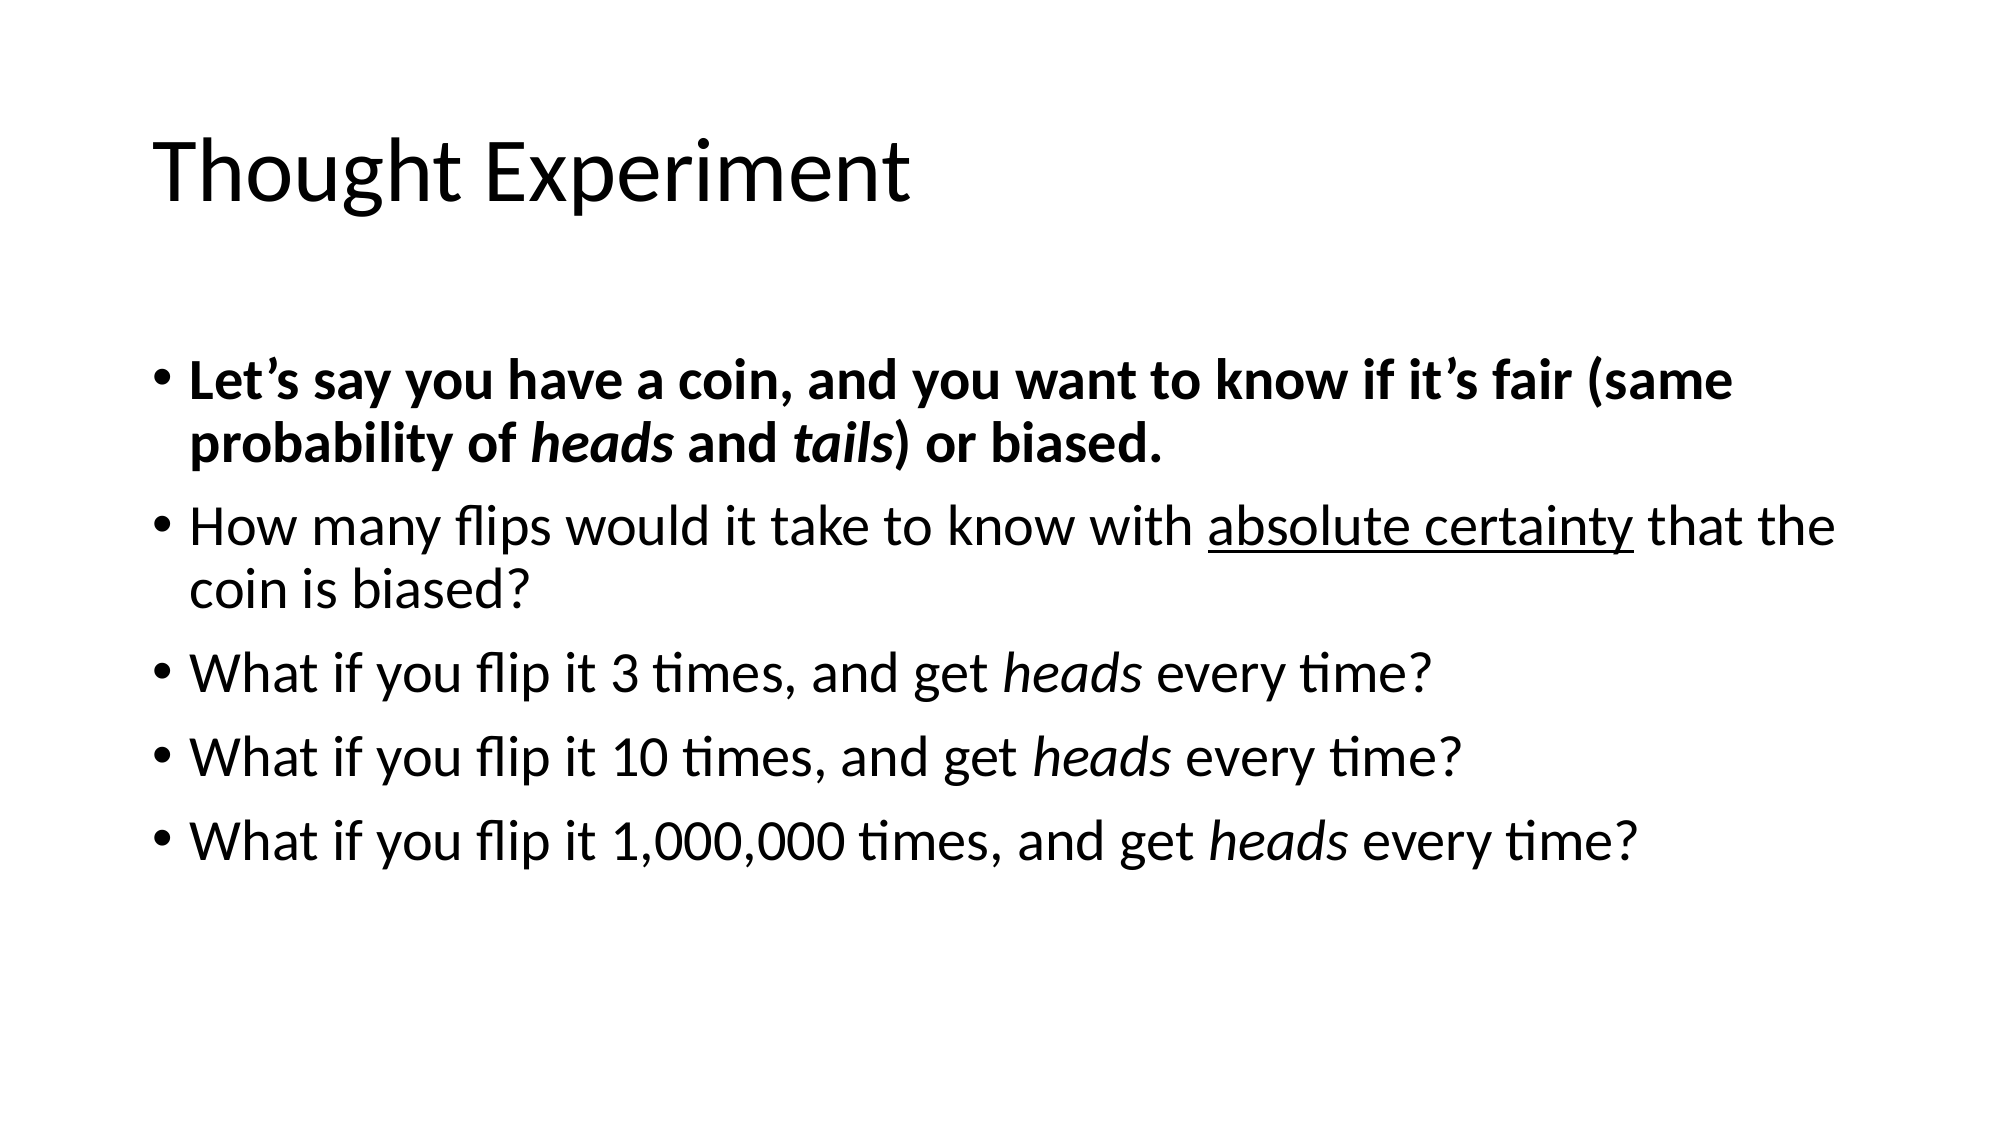

# Thought Experiment
Let’s say you have a coin, and you want to know if it’s fair (same probability of heads and tails) or biased.
How many flips would it take to know with absolute certainty that the coin is biased?
What if you flip it 3 times, and get heads every time?
What if you flip it 10 times, and get heads every time?
What if you flip it 1,000,000 times, and get heads every time?